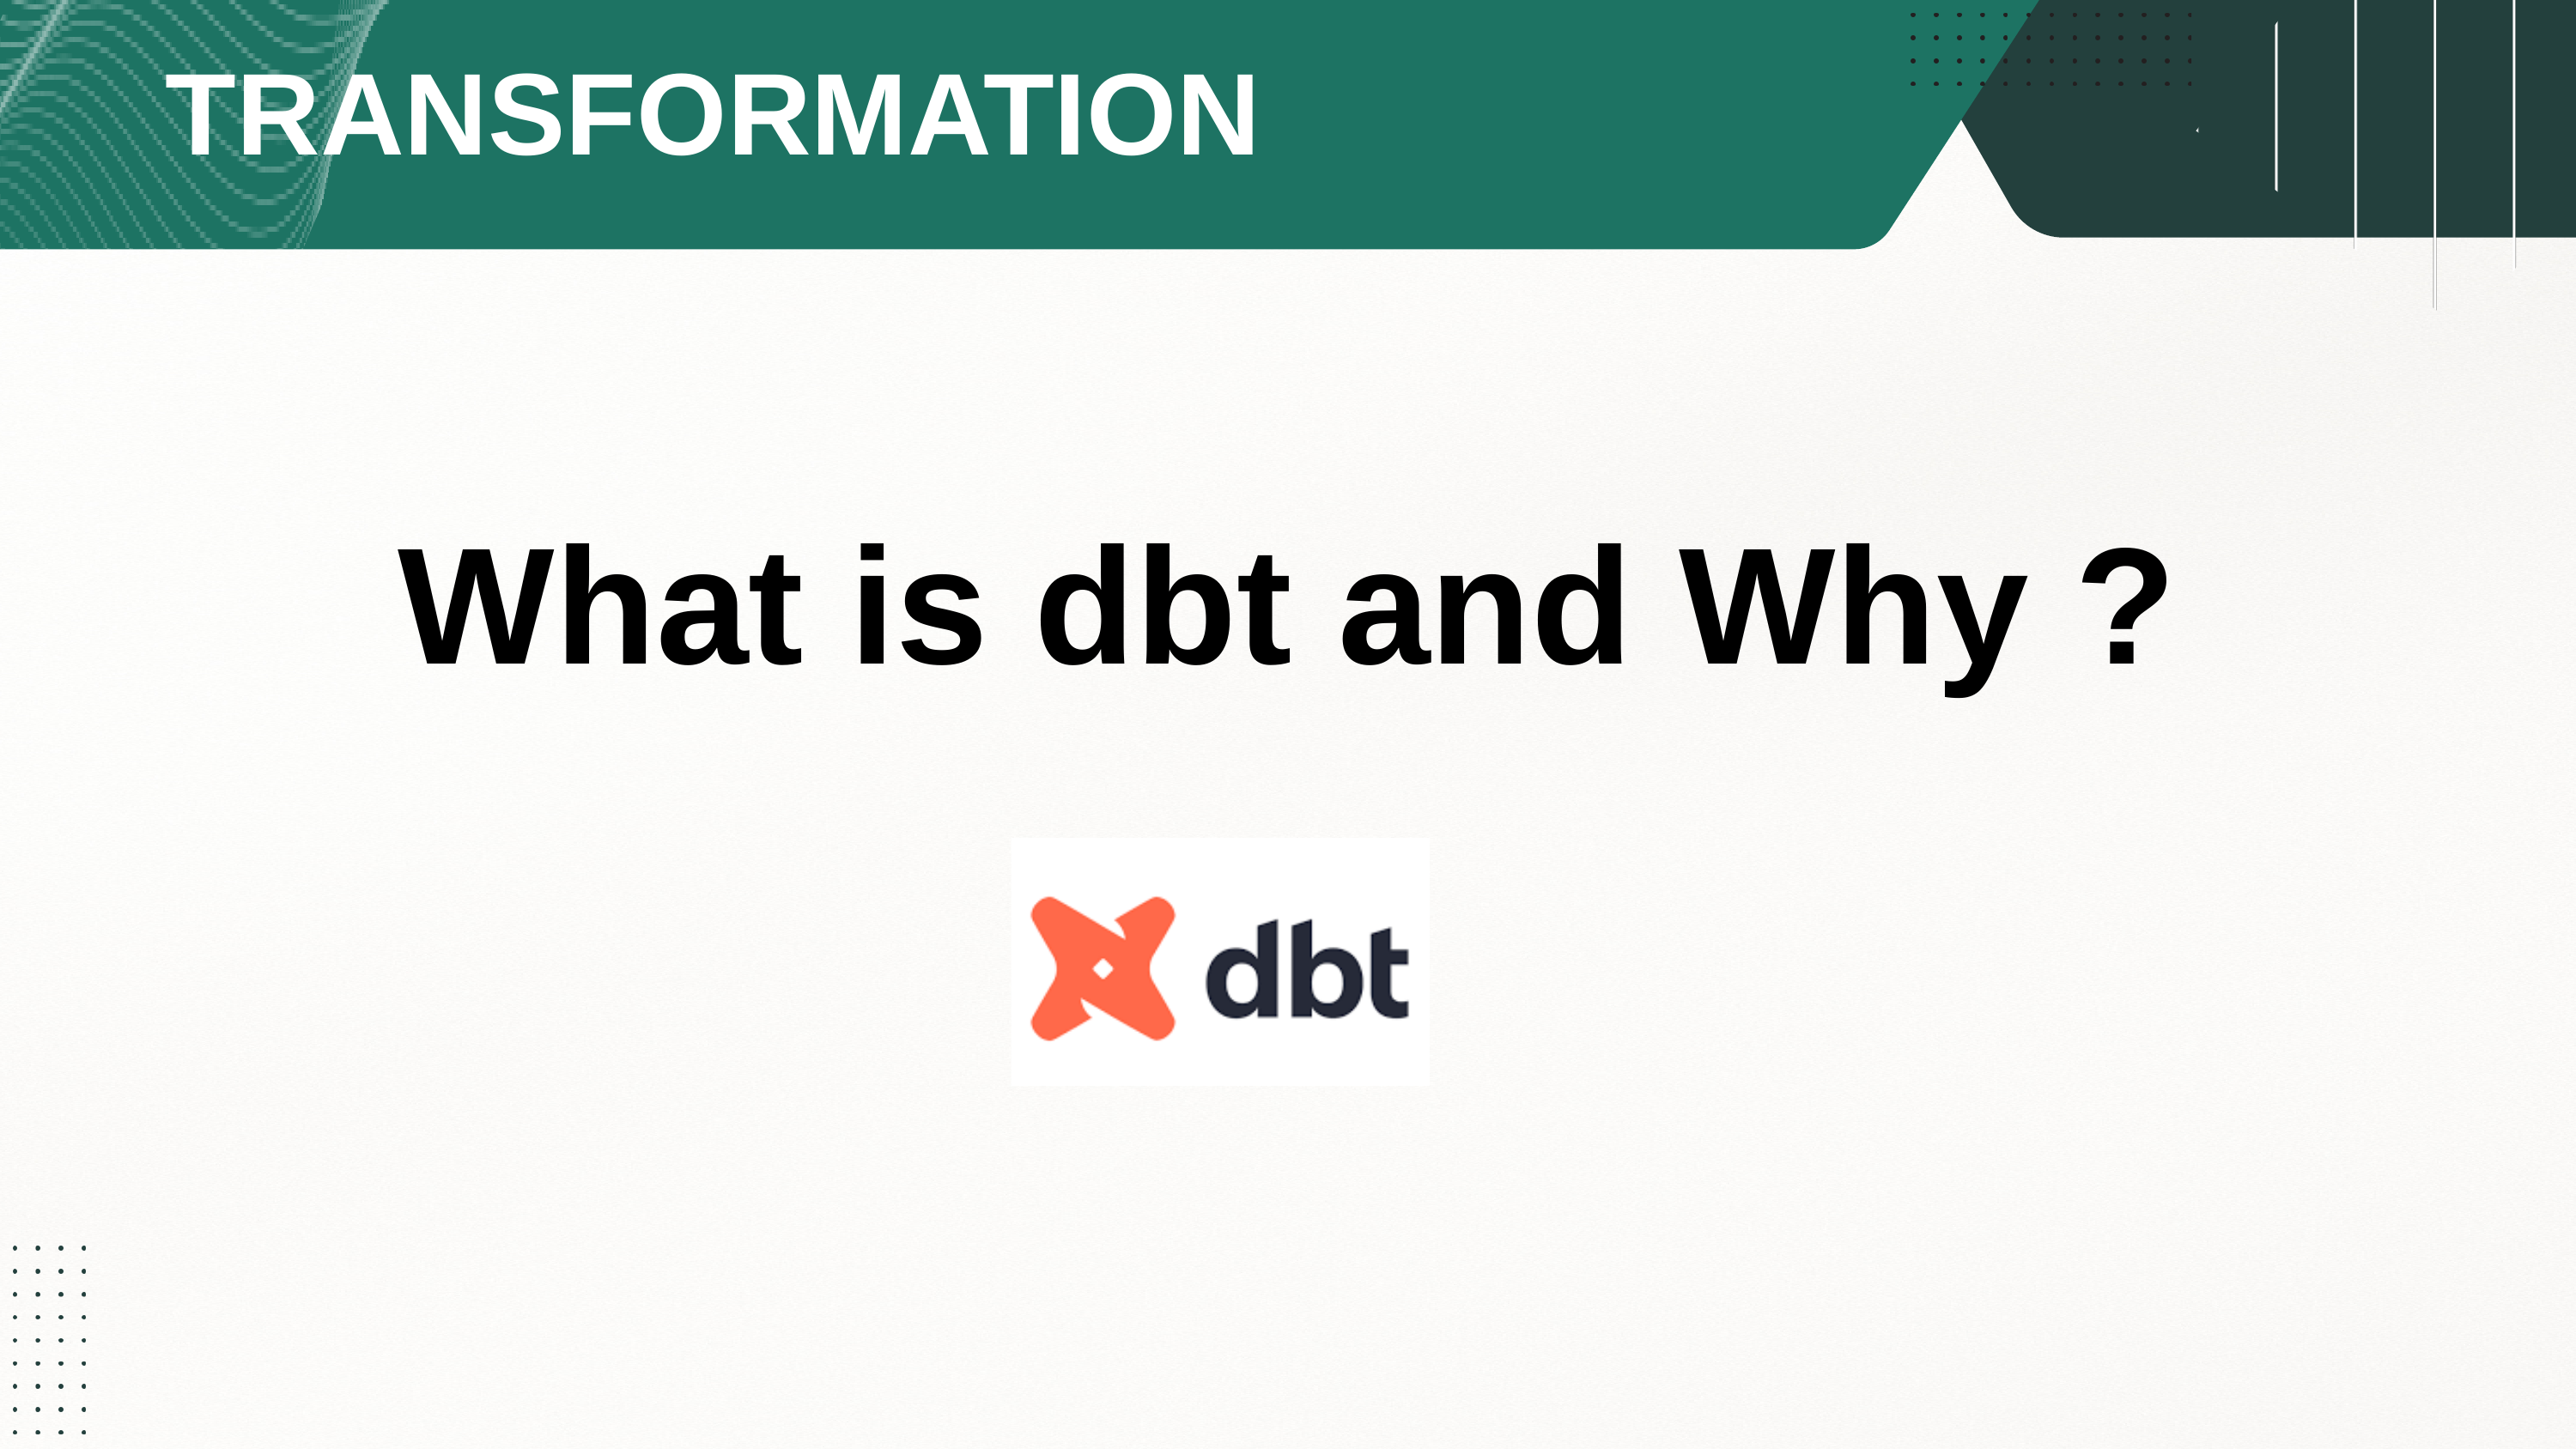

TRANSFORMATION
What is dbt and Why ?